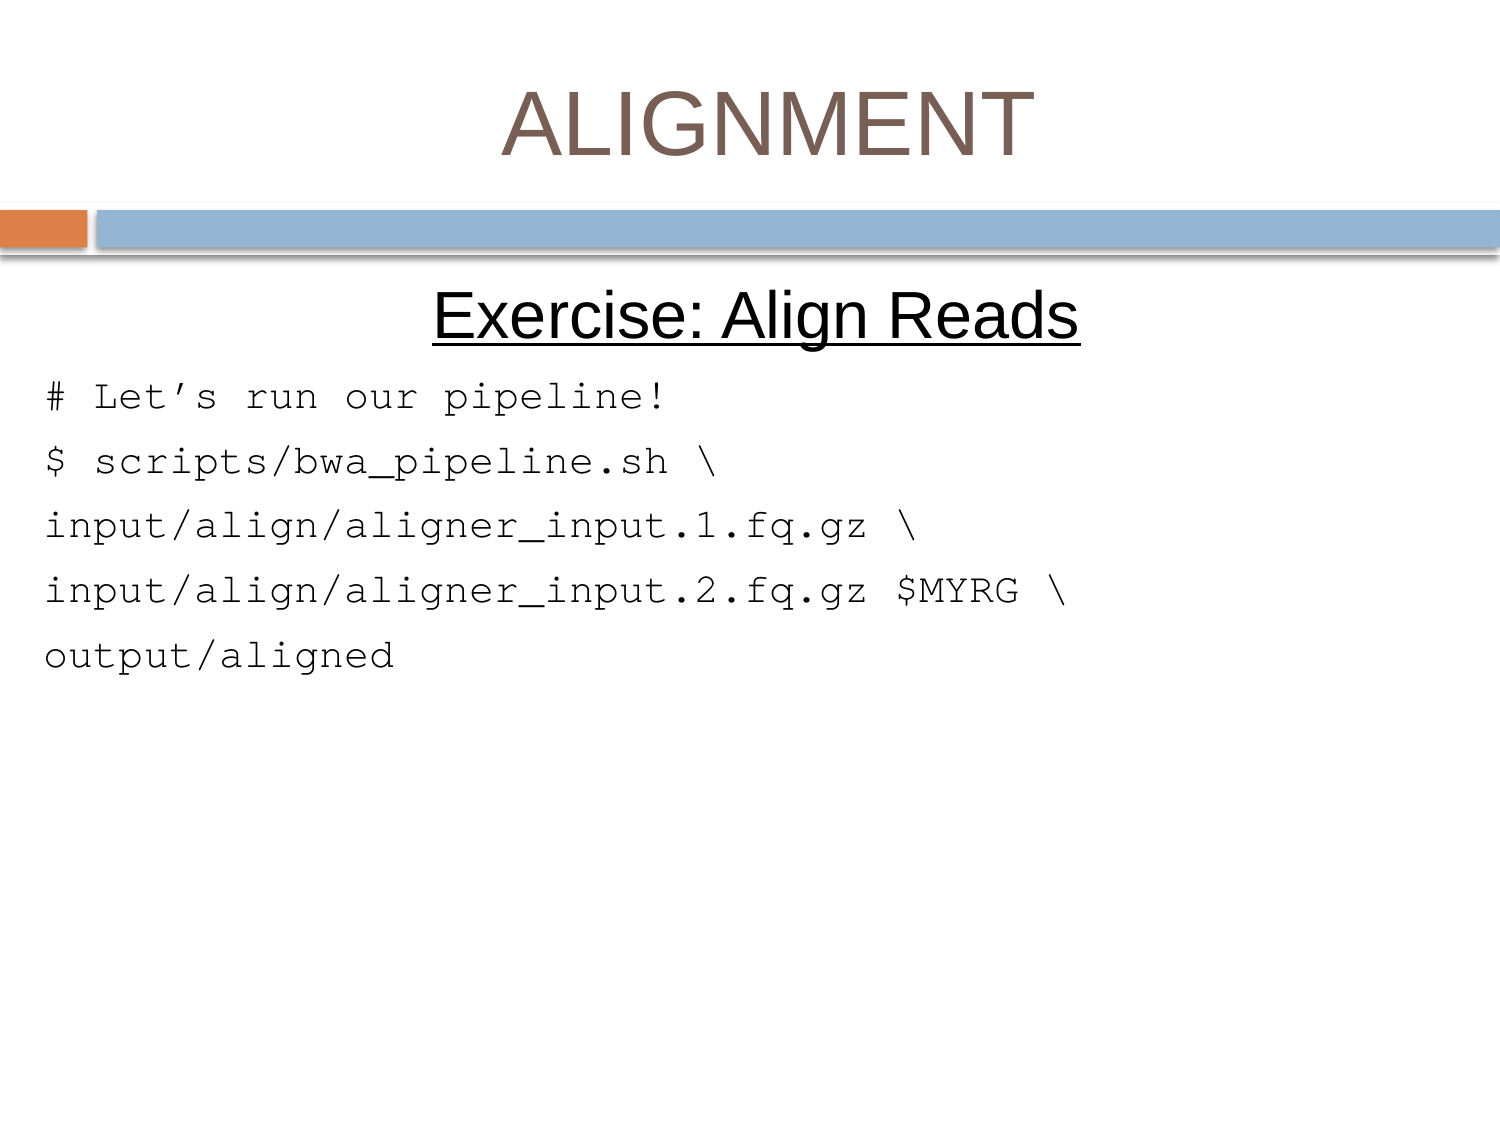

# ALIGNMENT
Exercise: Align Reads
# Let’s run our pipeline!
$ scripts/bwa_pipeline.sh \
input/align/aligner_input.1.fq.gz \
input/align/aligner_input.2.fq.gz $MYRG \
output/aligned